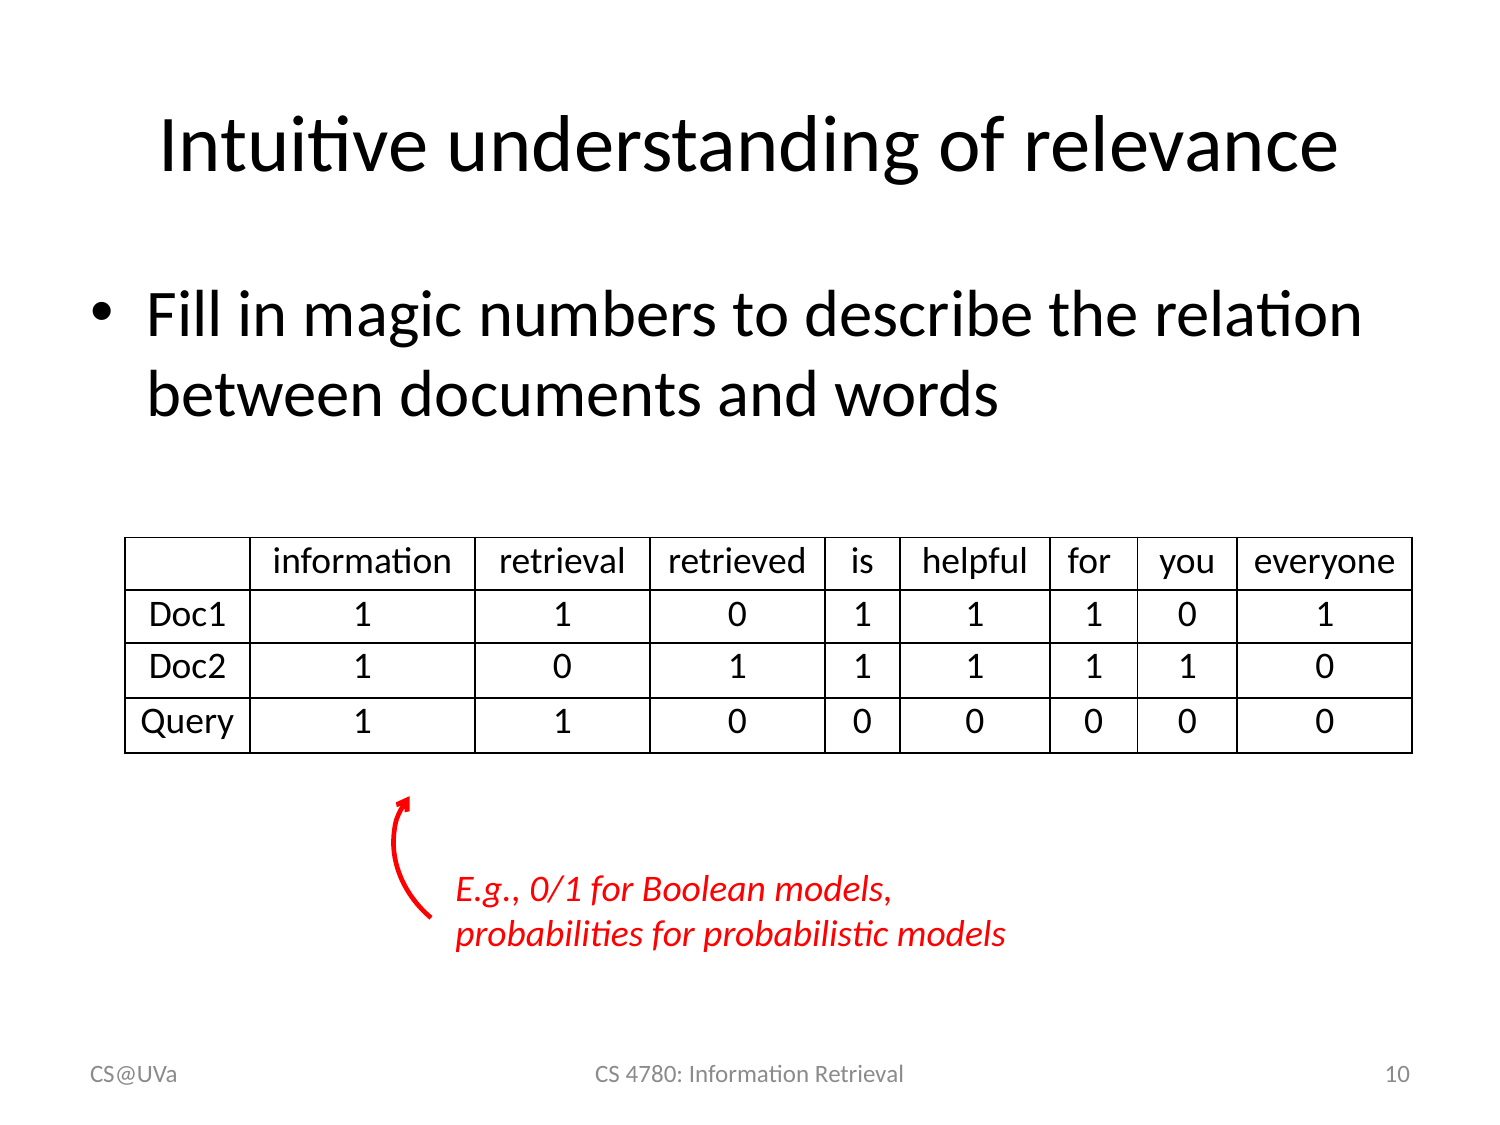

# Intuitive understanding of relevance
Fill in magic numbers to describe the relation between documents and words
|  | information | retrieval | retrieved | is | helpful | for | you | everyone |
| --- | --- | --- | --- | --- | --- | --- | --- | --- |
| Doc1 | 1 | 1 | 0 | 1 | 1 | 1 | 0 | 1 |
| Doc2 | 1 | 0 | 1 | 1 | 1 | 1 | 1 | 0 |
| Query | 1 | 1 | 0 | 0 | 0 | 0 | 0 | 0 |

E.g., 0/1 for Boolean models, probabilities for probabilistic models
CS@UVa
CS 4780: Information Retrieval
10